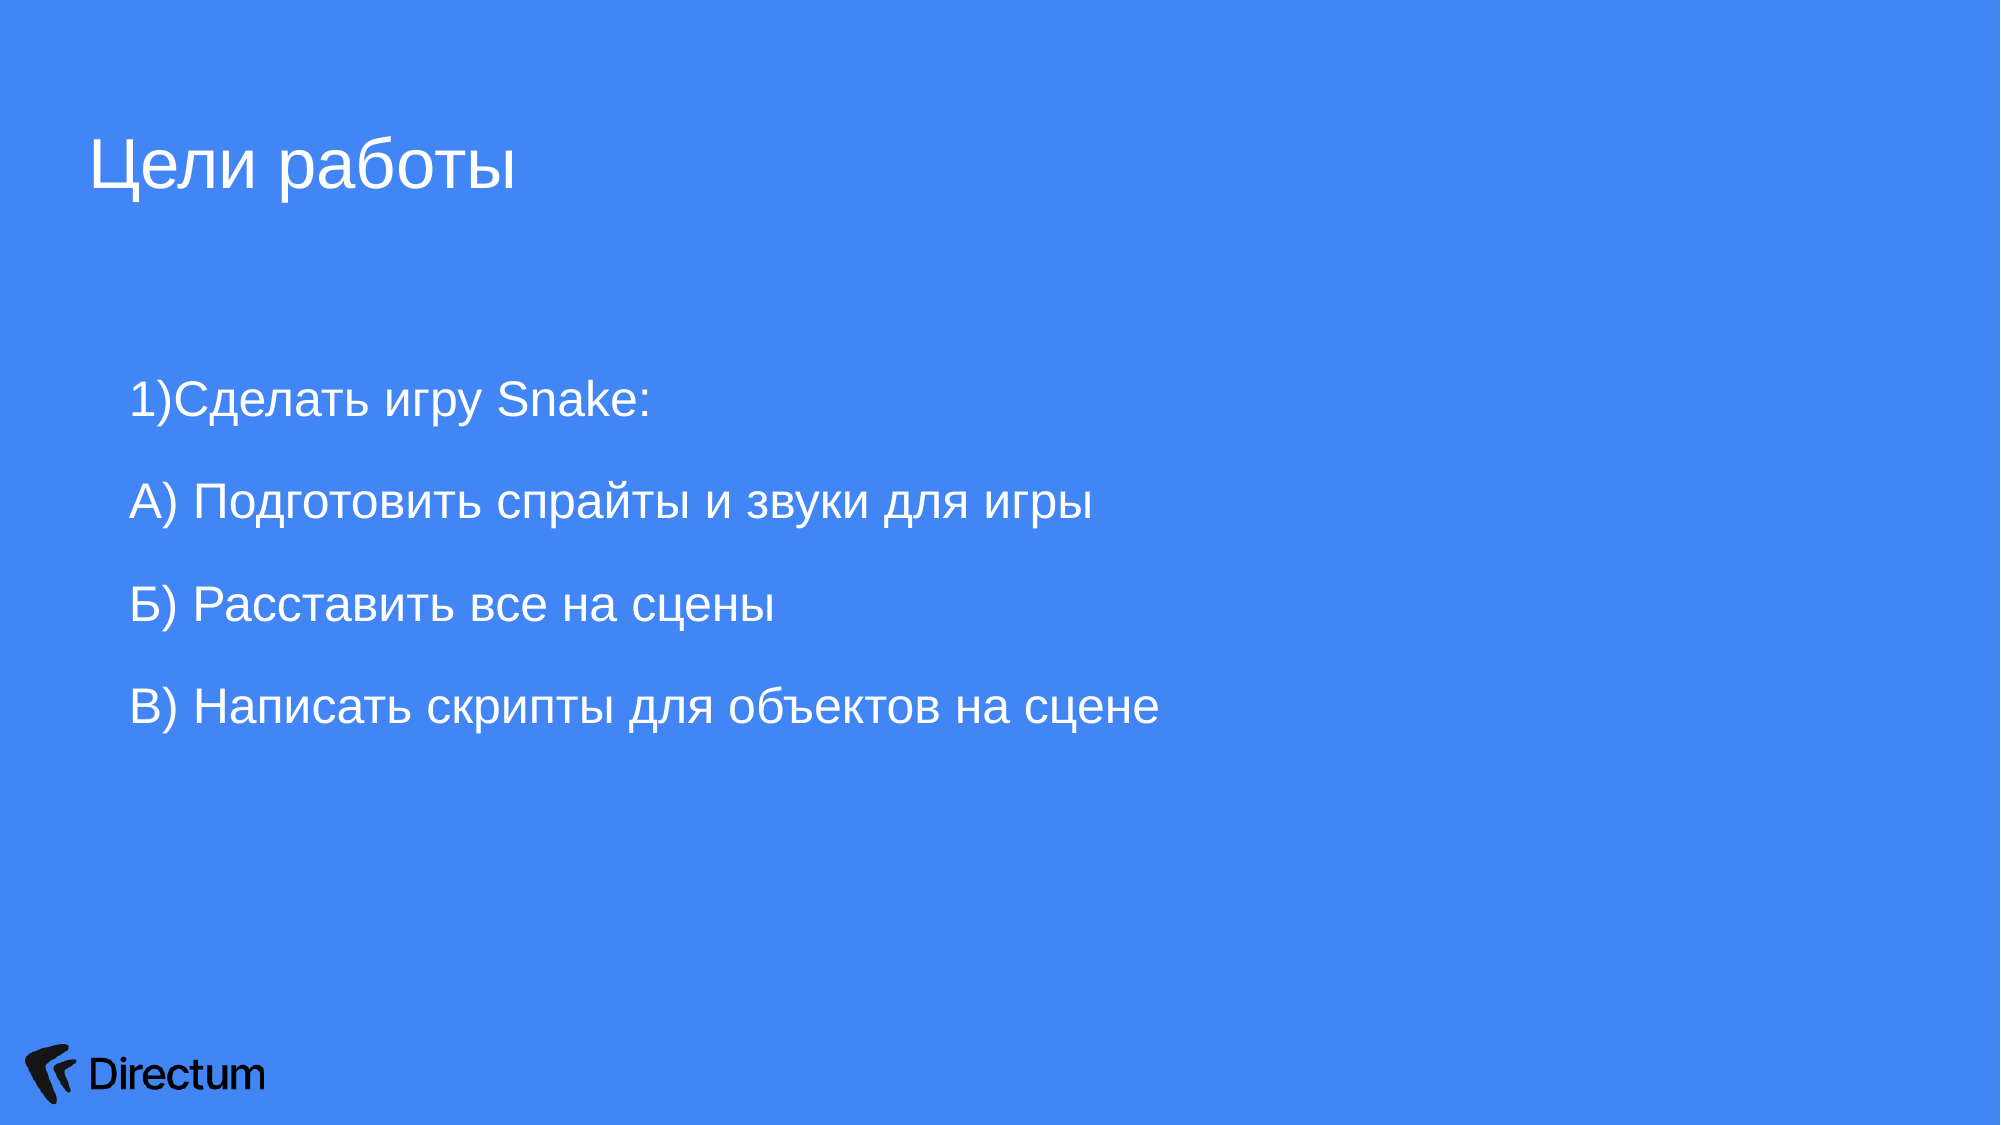

# Цели работы
1)Сделать игру Snake:
А) Подготовить спрайты и звуки для игры
Б) Расставить все на сцены
В) Написать скрипты для объектов на сцене